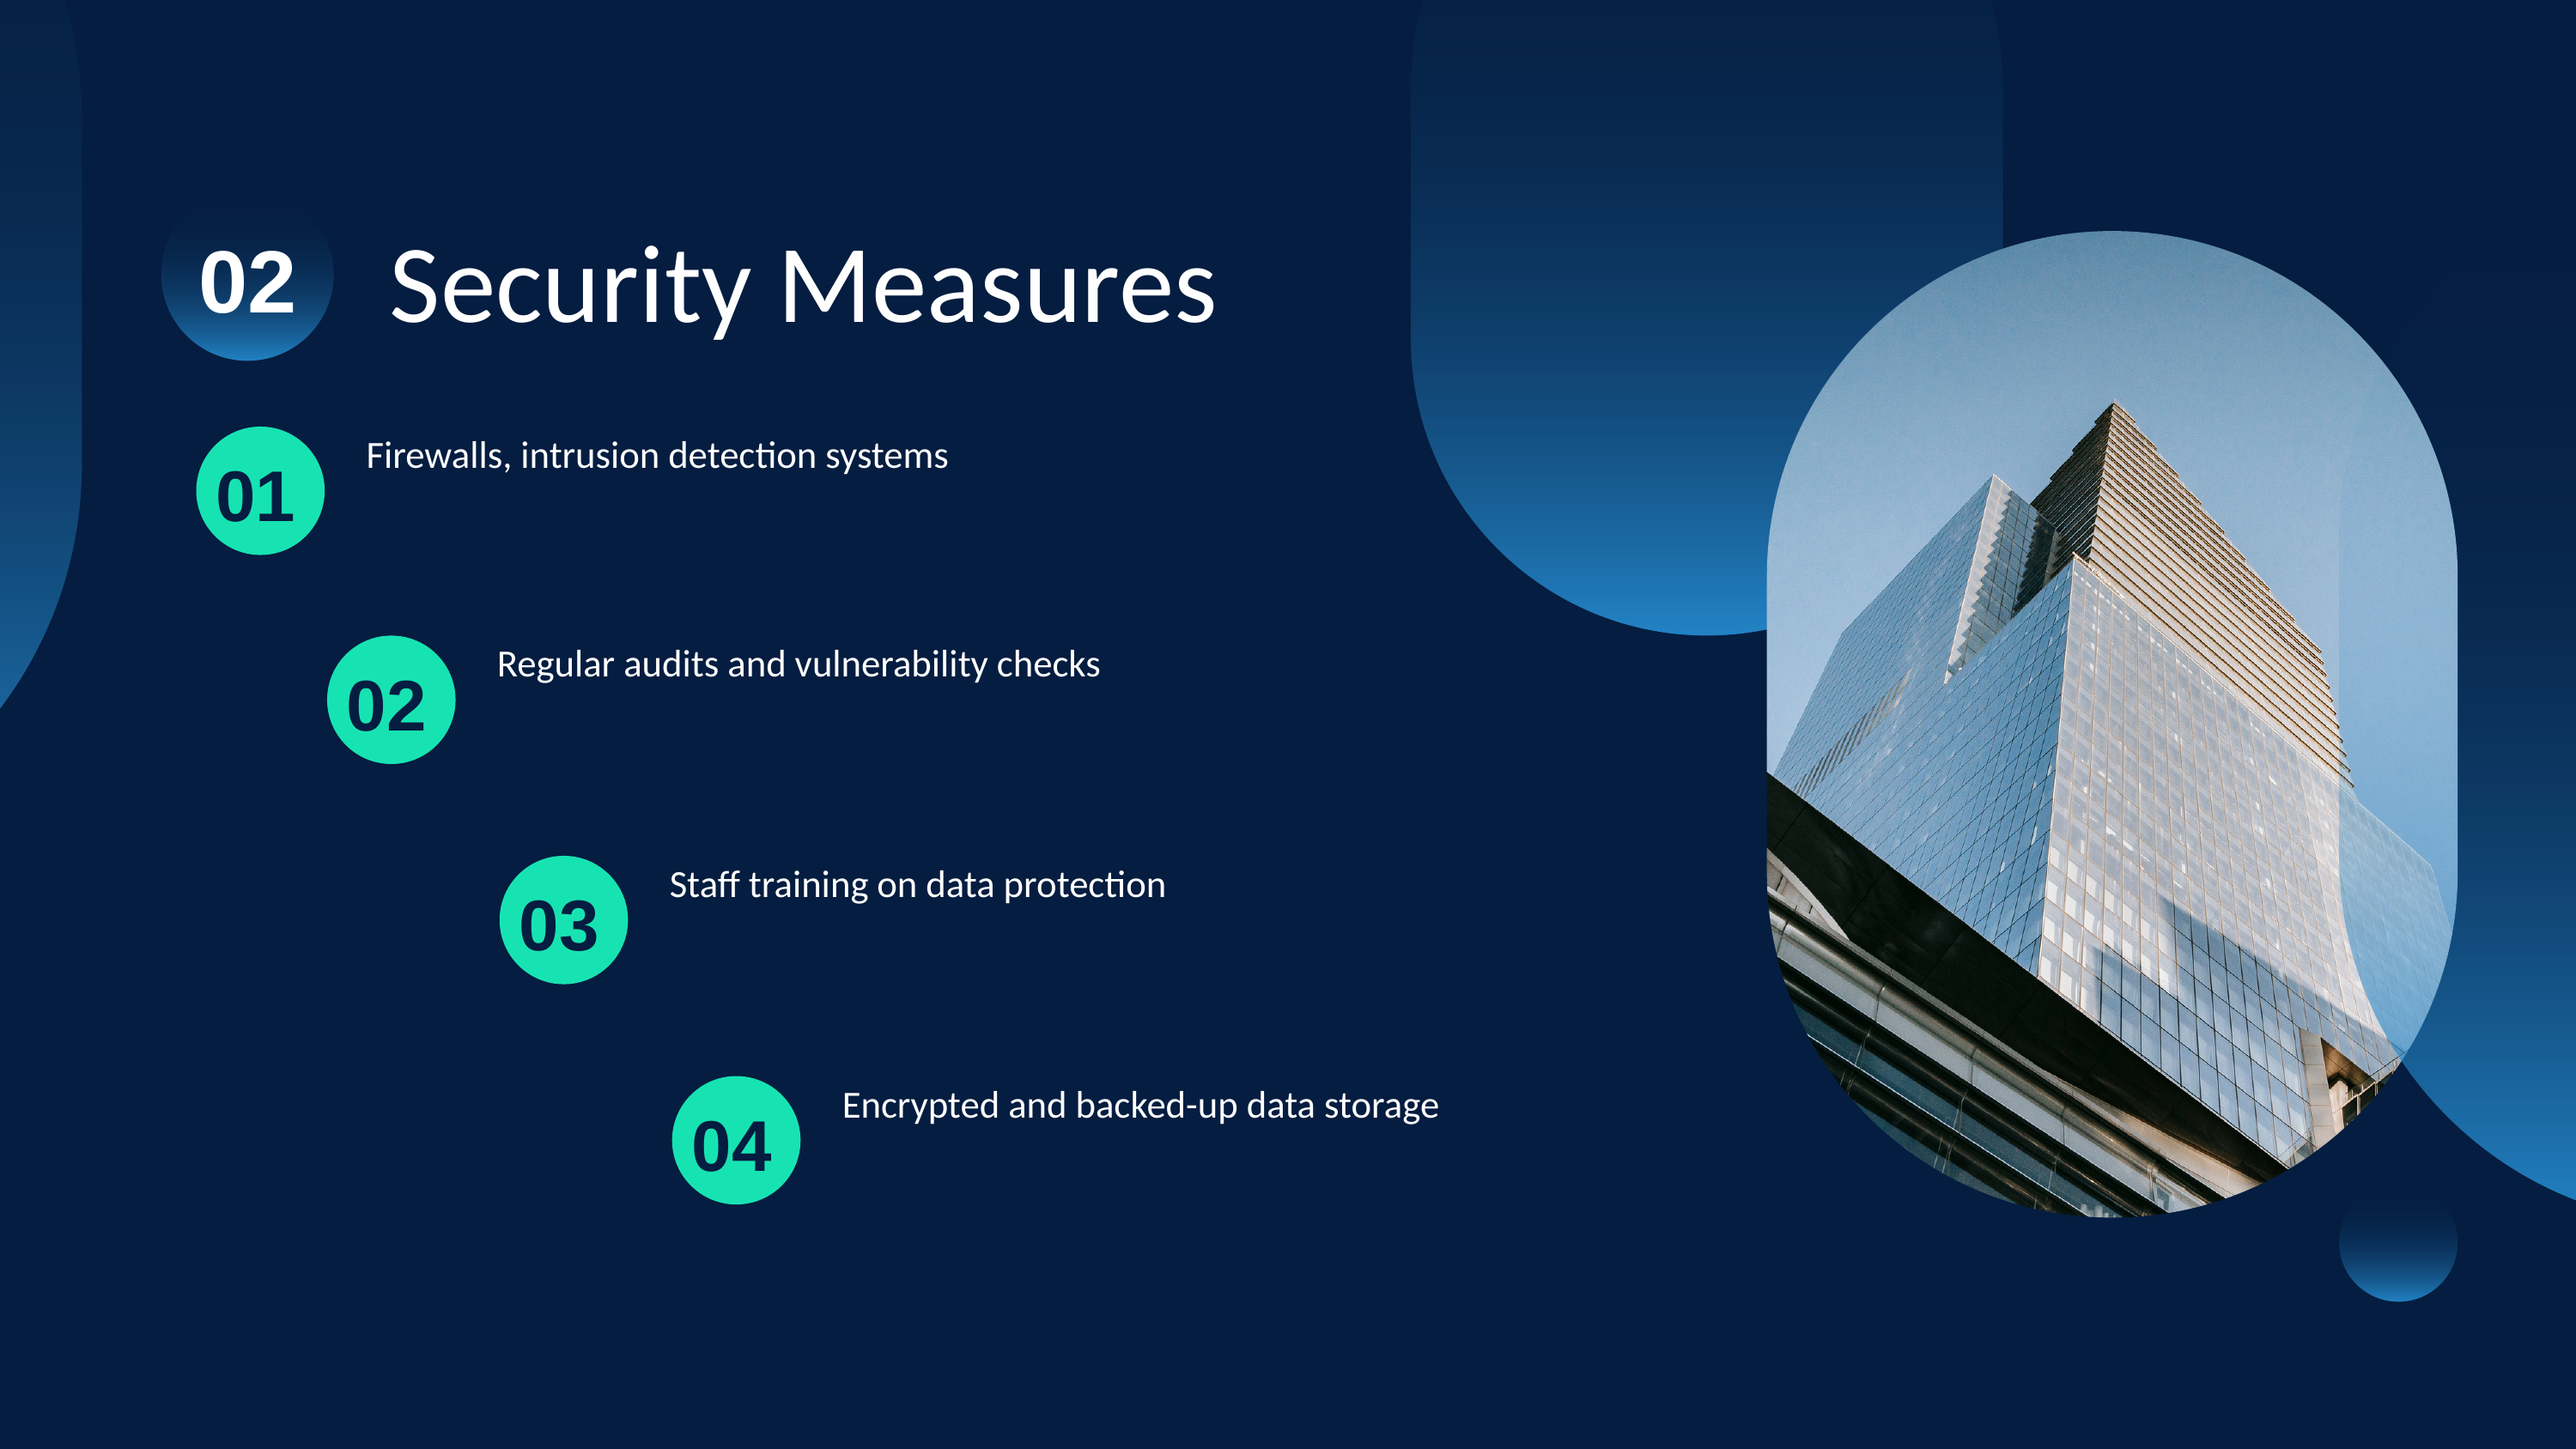

02
Security Measures

Firewalls, intrusion detection systems

01

Regular audits and vulnerability checks

02

Staff training on data protection

03

Encrypted and backed-up data storage

04